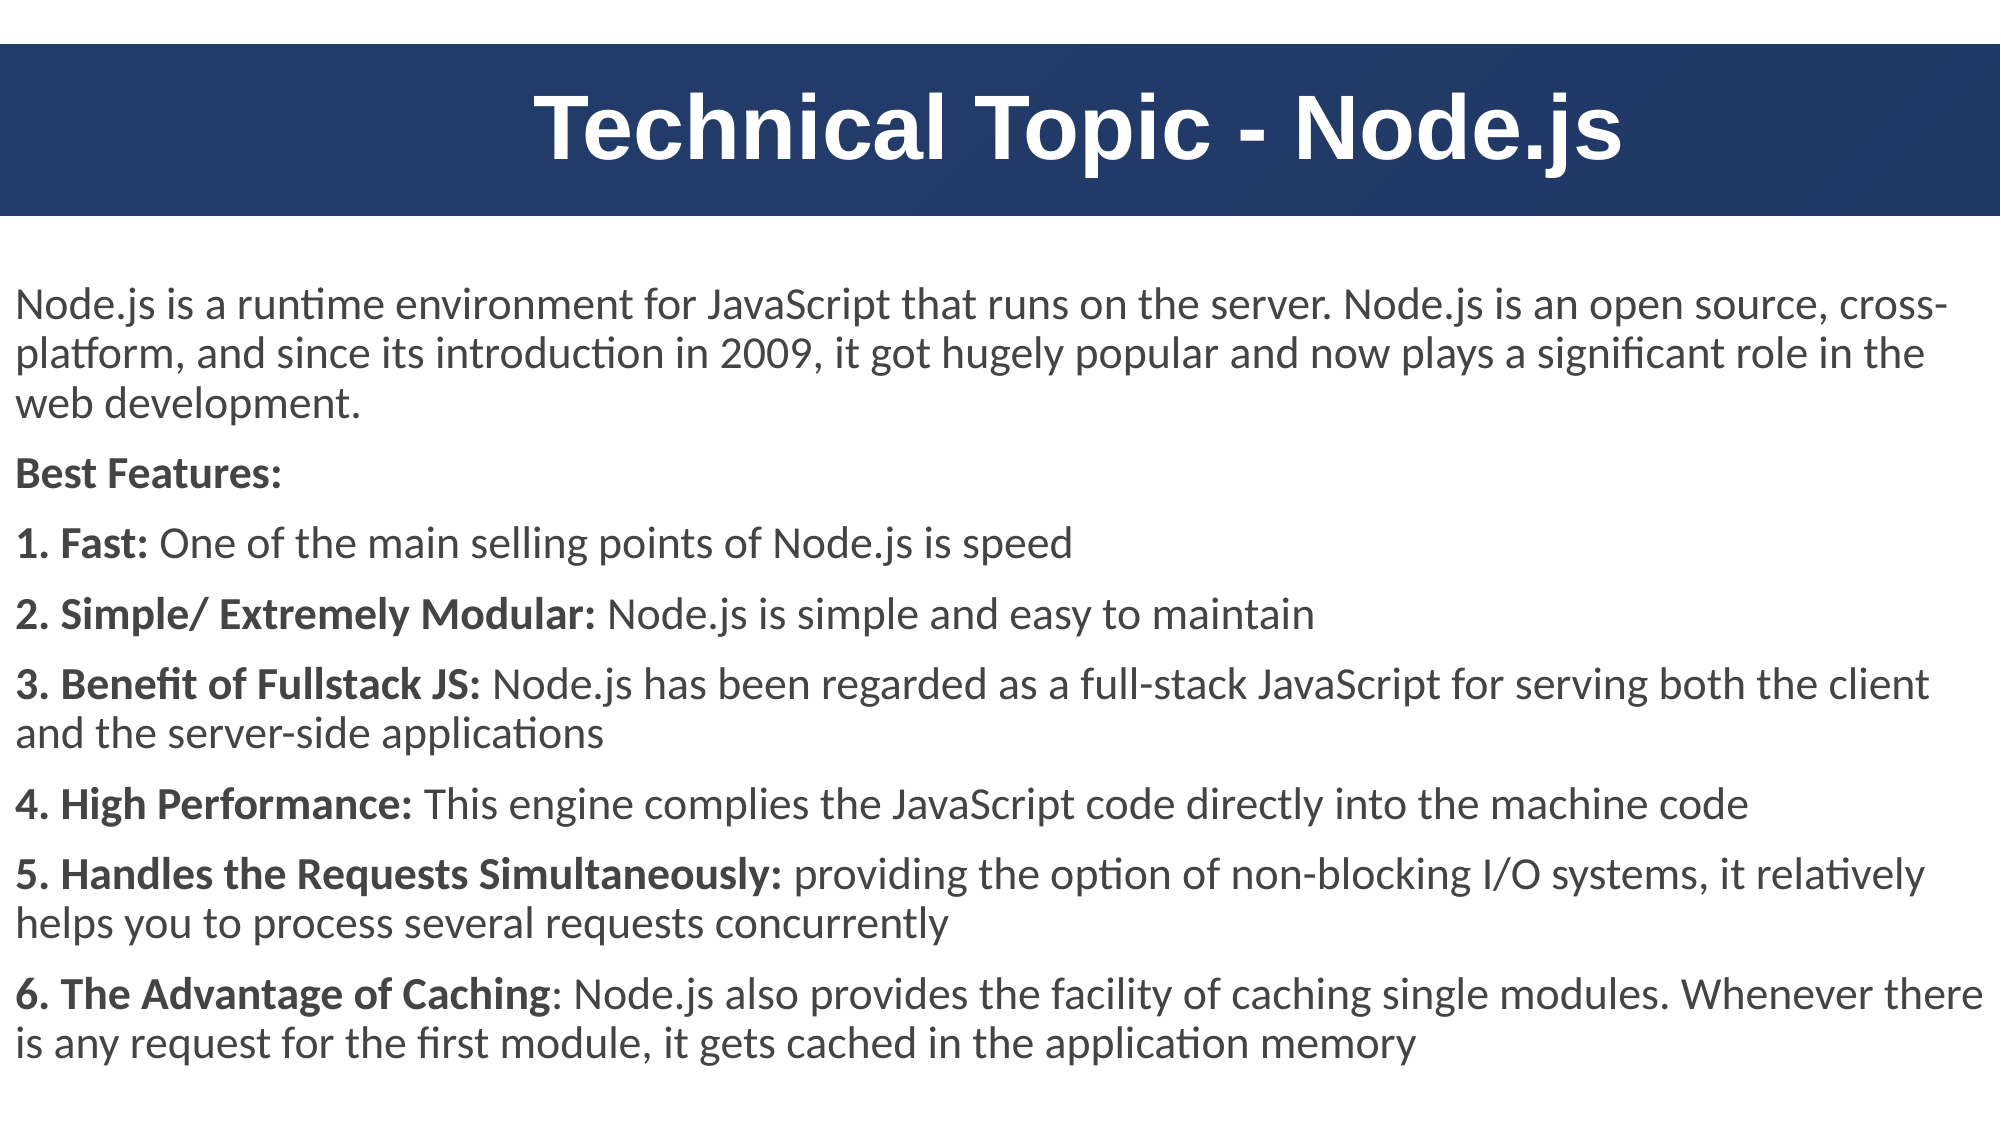

# Technical Topic - Node.js
Node.js is a runtime environment for JavaScript that runs on the server. Node.js is an open source, cross-platform, and since its introduction in 2009, it got hugely popular and now plays a significant role in the web development.
Best Features:
1. Fast: One of the main selling points of Node.js is speed
2. Simple/ Extremely Modular: Node.js is simple and easy to maintain
3. Benefit of Fullstack JS: Node.js has been regarded as a full-stack JavaScript for serving both the client and the server-side applications
4. High Performance: This engine complies the JavaScript code directly into the machine code
5. Handles the Requests Simultaneously: providing the option of non-blocking I/O systems, it relatively helps you to process several requests concurrently
6. The Advantage of Caching: Node.js also provides the facility of caching single modules. Whenever there is any request for the first module, it gets cached in the application memory